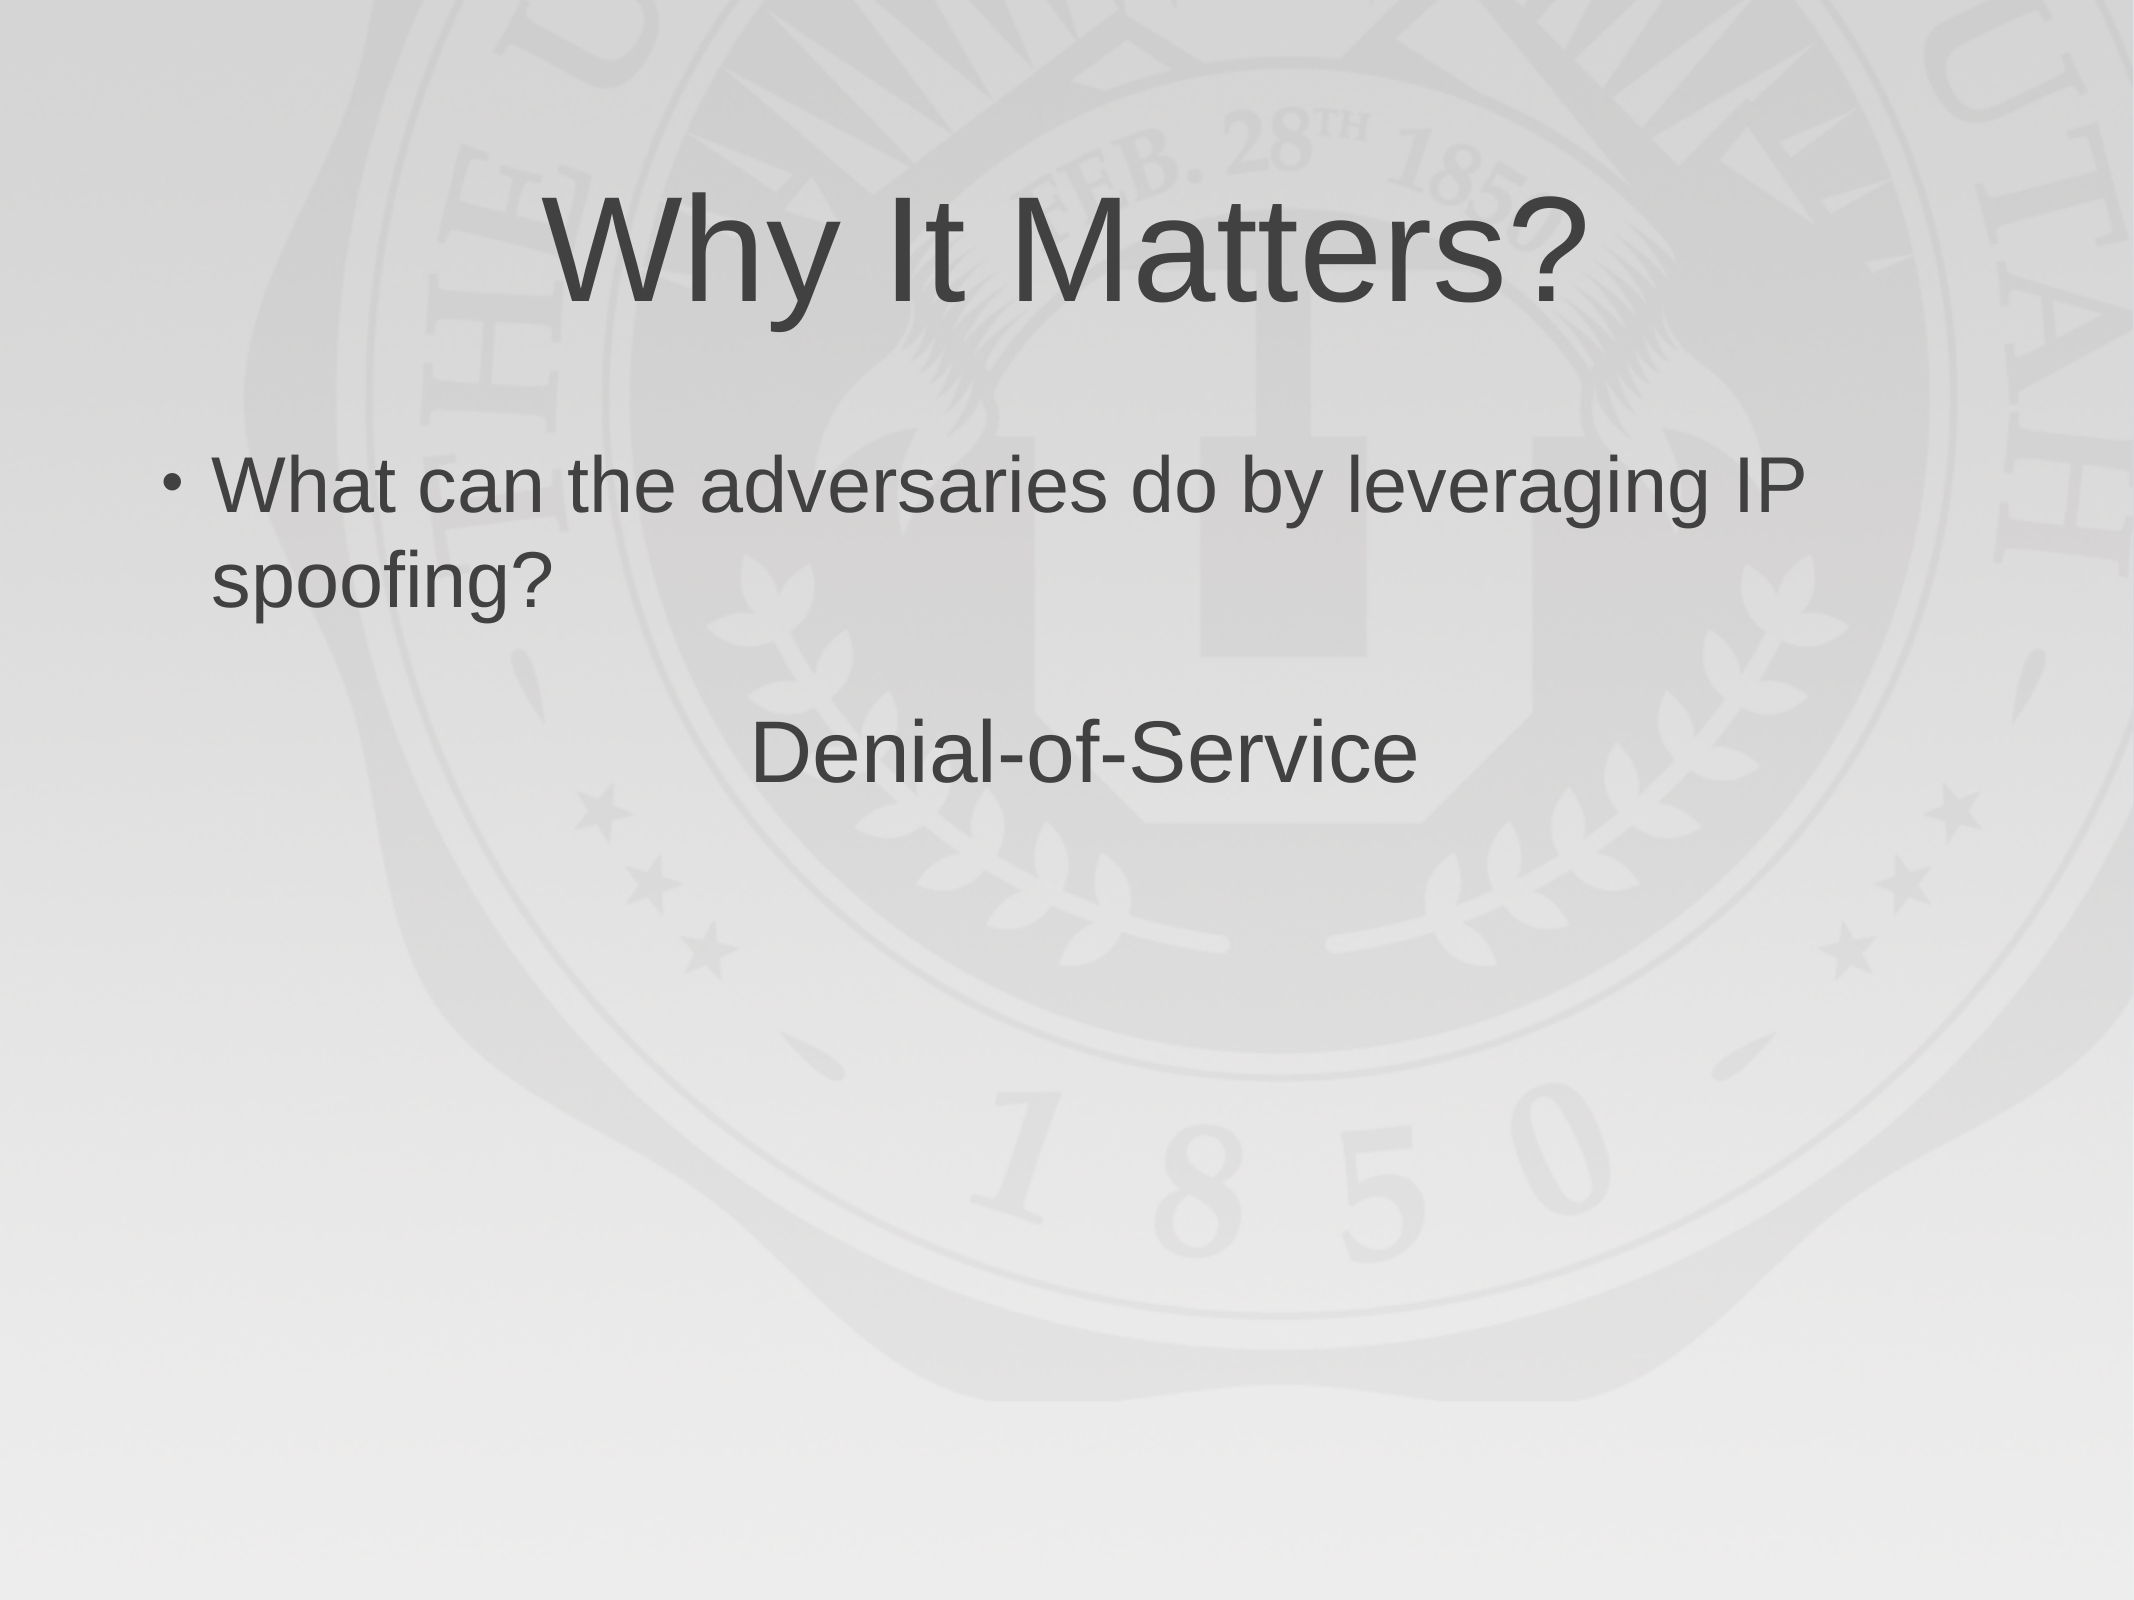

# Why It Matters?
What can the adversaries do by leveraging IP spoofing?
Denial-of-Service